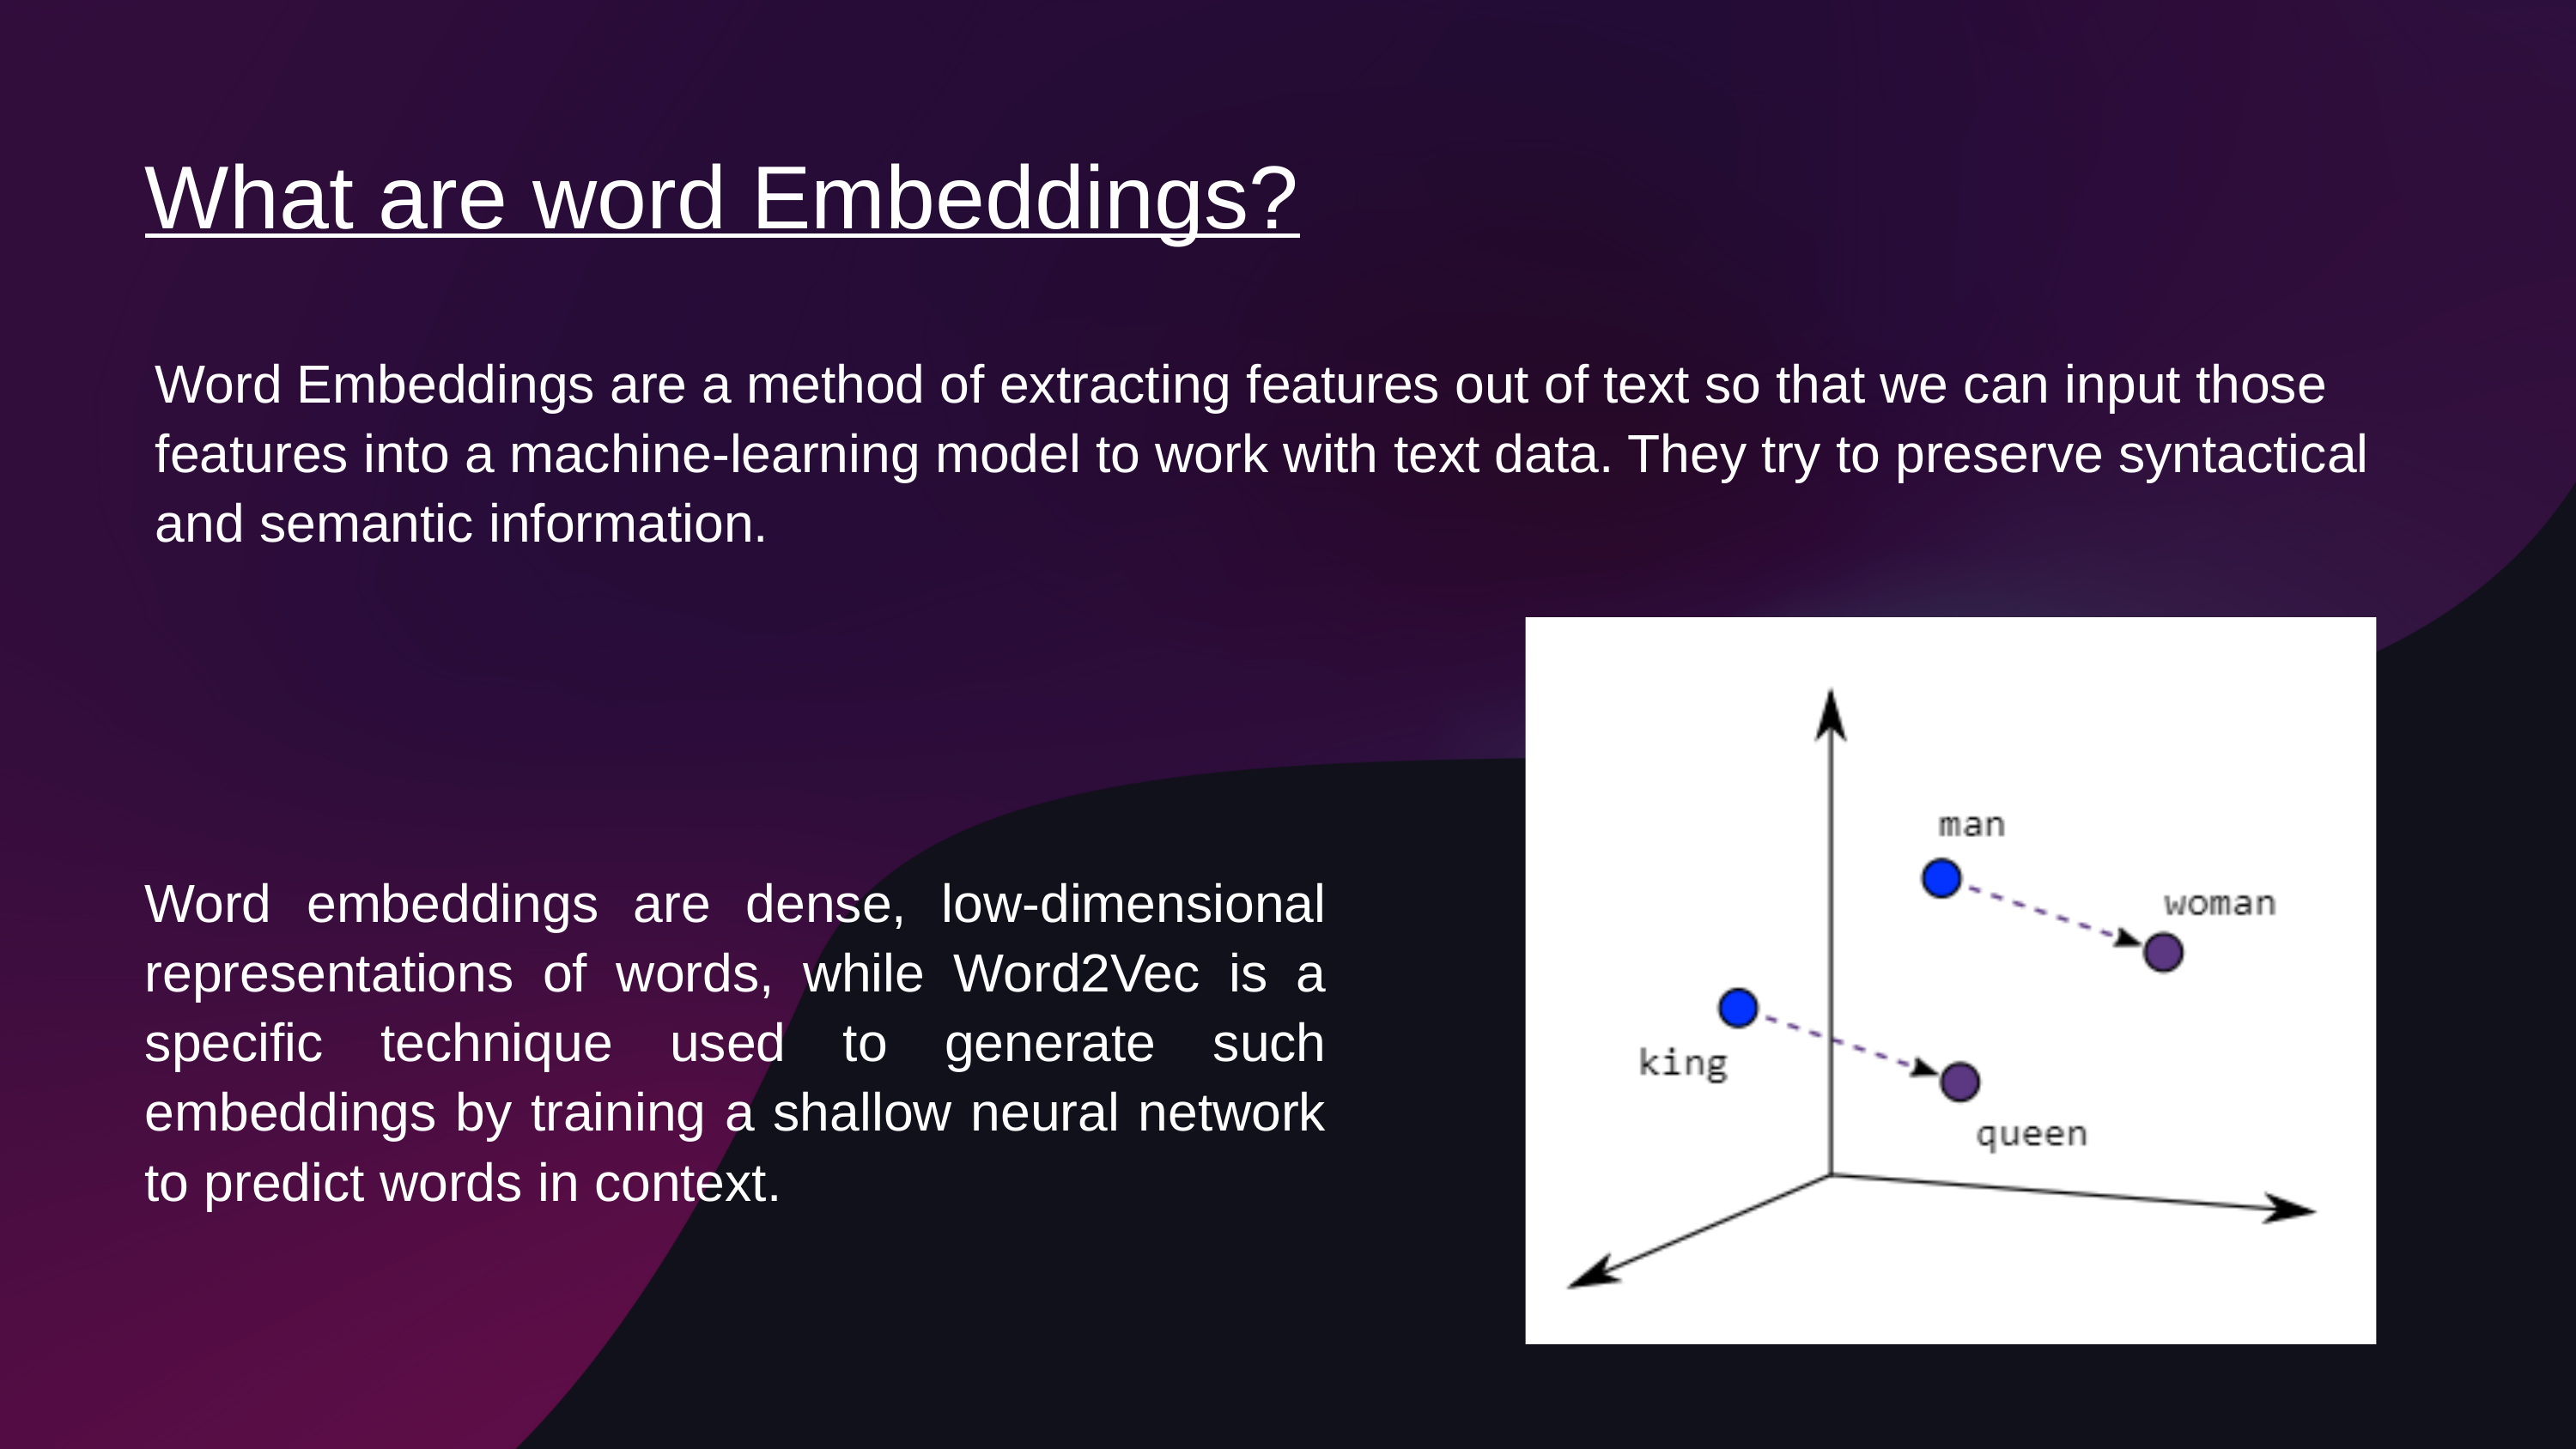

What are word Embeddings?

Word Embeddings are a method of extracting features out of text so that we can input those features into a machine-learning model to work with text data. They try to preserve syntactical and semantic information.

Word embeddings are dense, low-dimensional representations of words, while Word2Vec is a specific technique used to generate such embeddings by training a shallow neural network to predict words in context.